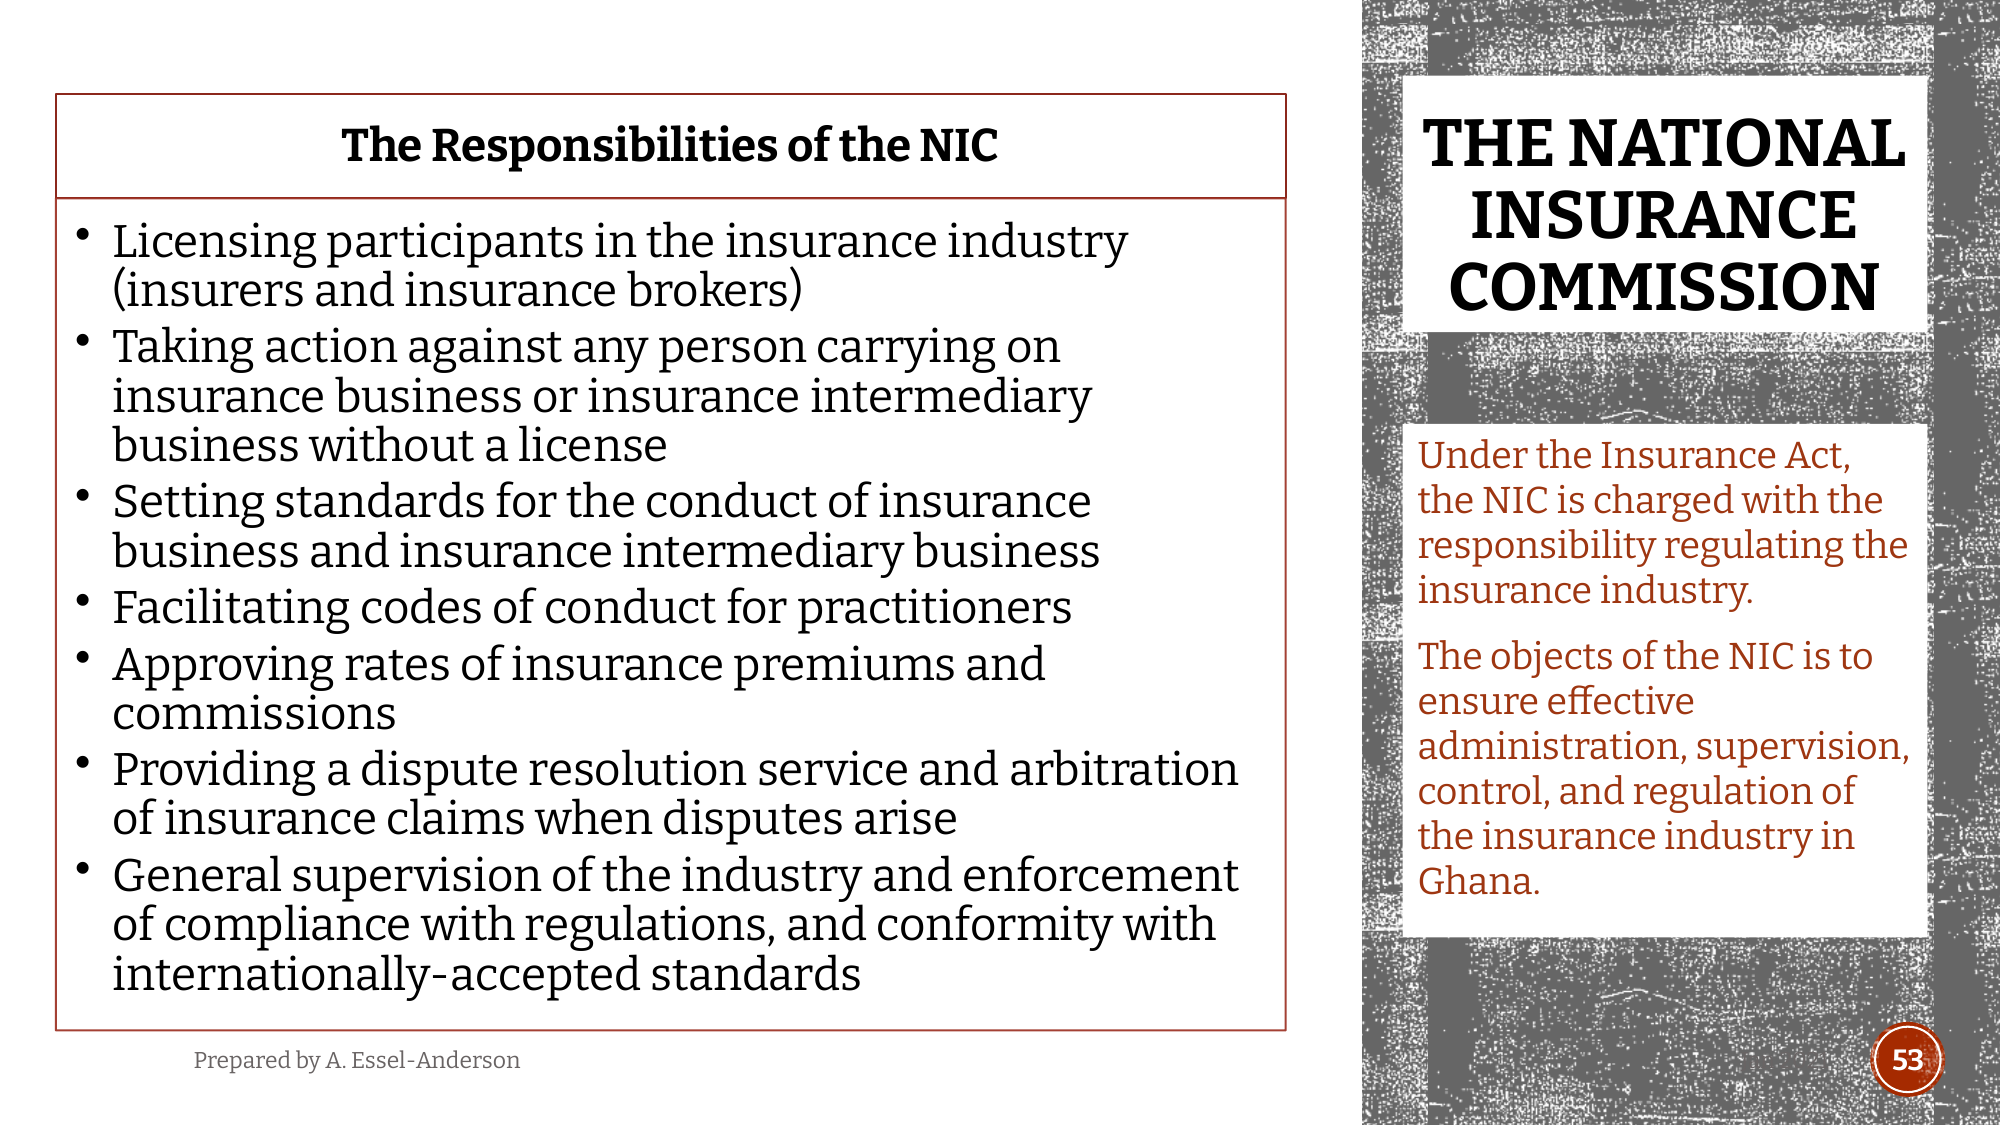

The Responsibilities of the NIC
Licensing participants in the insurance industry (insurers and insurance brokers)
Taking action against any person carrying on insurance business or insurance intermediary business without a license
Setting standards for the conduct of insurance business and insurance intermediary business
Facilitating codes of conduct for practitioners
Approving rates of insurance premiums and commissions
Providing a dispute resolution service and arbitration of insurance claims when disputes arise
General supervision of the industry and enforcement of compliance with regulations, and conformity with internationally-accepted standards
# The national Insurance Commission
Under the Insurance Act, the NIC is charged with the responsibility regulating the insurance industry.
The objects of the NIC is to ensure effective administration, supervision, control, and regulation of the insurance industry in Ghana.
Prepared by A. Essel-Anderson
Jan 2021
53